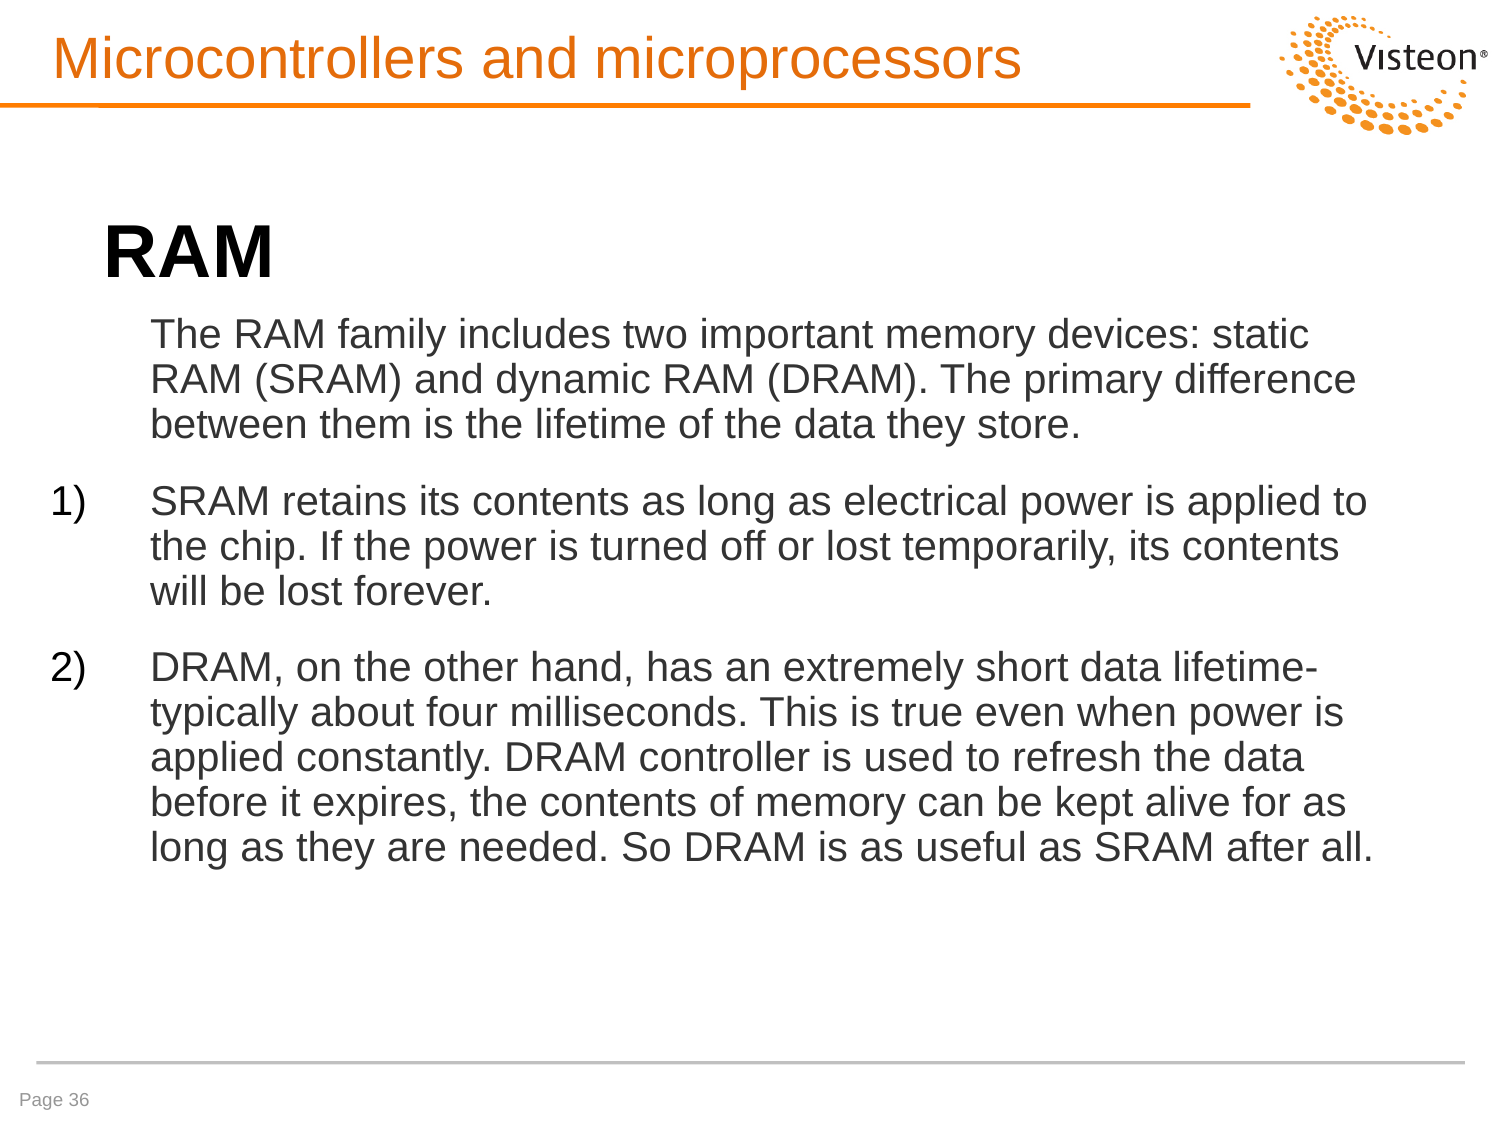

# Microcontrollers and microprocessors
 RAM
	The RAM family includes two important memory devices: static RAM (SRAM) and dynamic RAM (DRAM). The primary difference between them is the lifetime of the data they store.
SRAM retains its contents as long as electrical power is applied to the chip. If the power is turned off or lost temporarily, its contents will be lost forever.
DRAM, on the other hand, has an extremely short data lifetime-typically about four milliseconds. This is true even when power is applied constantly. DRAM controller is used to refresh the data before it expires, the contents of memory can be kept alive for as long as they are needed. So DRAM is as useful as SRAM after all.

Page 36